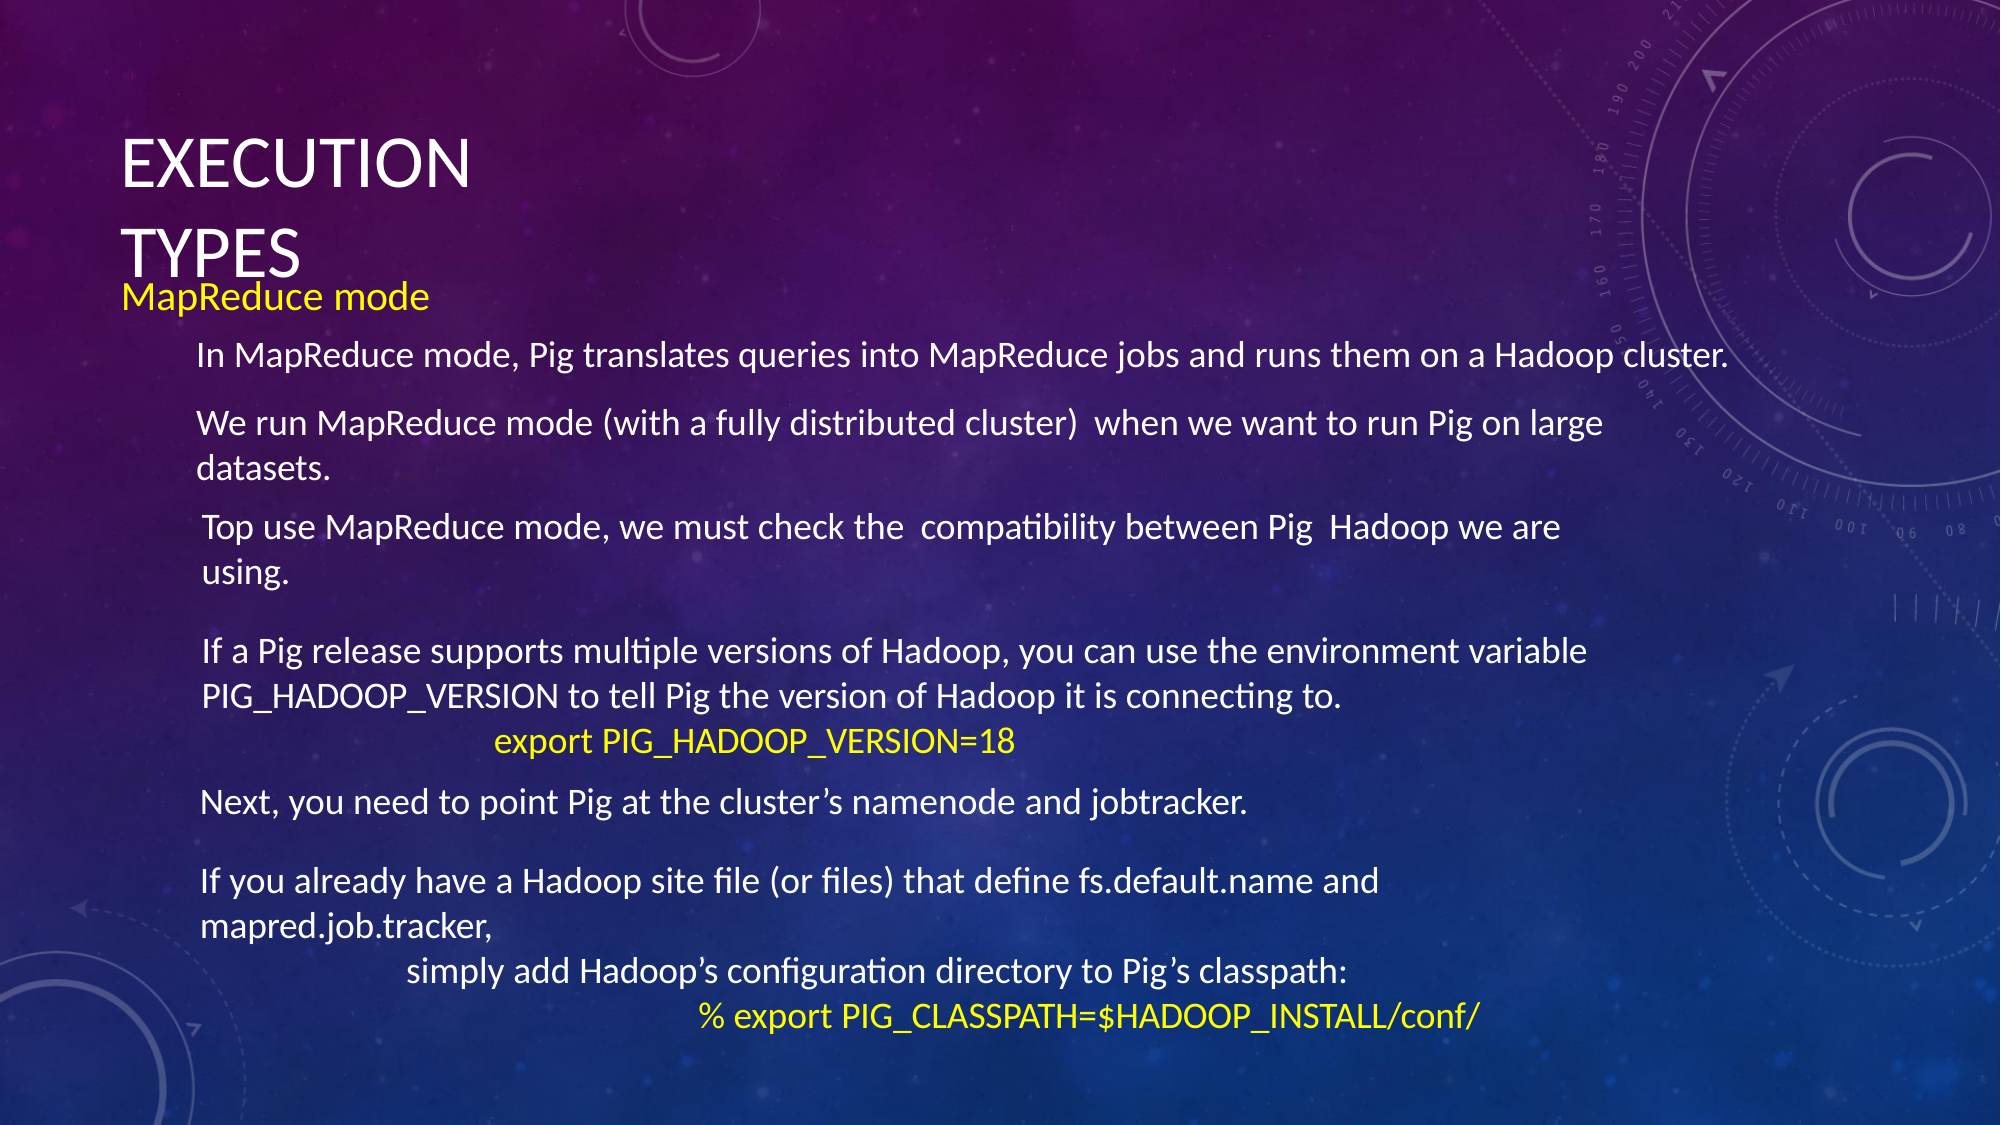

# EXECUTION TYPES
MapReduce mode
In MapReduce mode, Pig translates queries into MapReduce jobs and runs them on a Hadoop cluster.
We run MapReduce mode (with a fully distributed cluster) when we want to run Pig on large datasets.
Top use MapReduce mode, we must check the compatibility between Pig Hadoop we are using.
If a Pig release supports multiple versions of Hadoop, you can use the environment variable PIG_HADOOP_VERSION to tell Pig the version of Hadoop it is connecting to.
export PIG_HADOOP_VERSION=18
Next, you need to point Pig at the cluster’s namenode and jobtracker.
If you already have a Hadoop site file (or files) that define fs.default.name and mapred.job.tracker,
simply add Hadoop’s configuration directory to Pig’s classpath:
% export PIG_CLASSPATH=$HADOOP_INSTALL/conf/